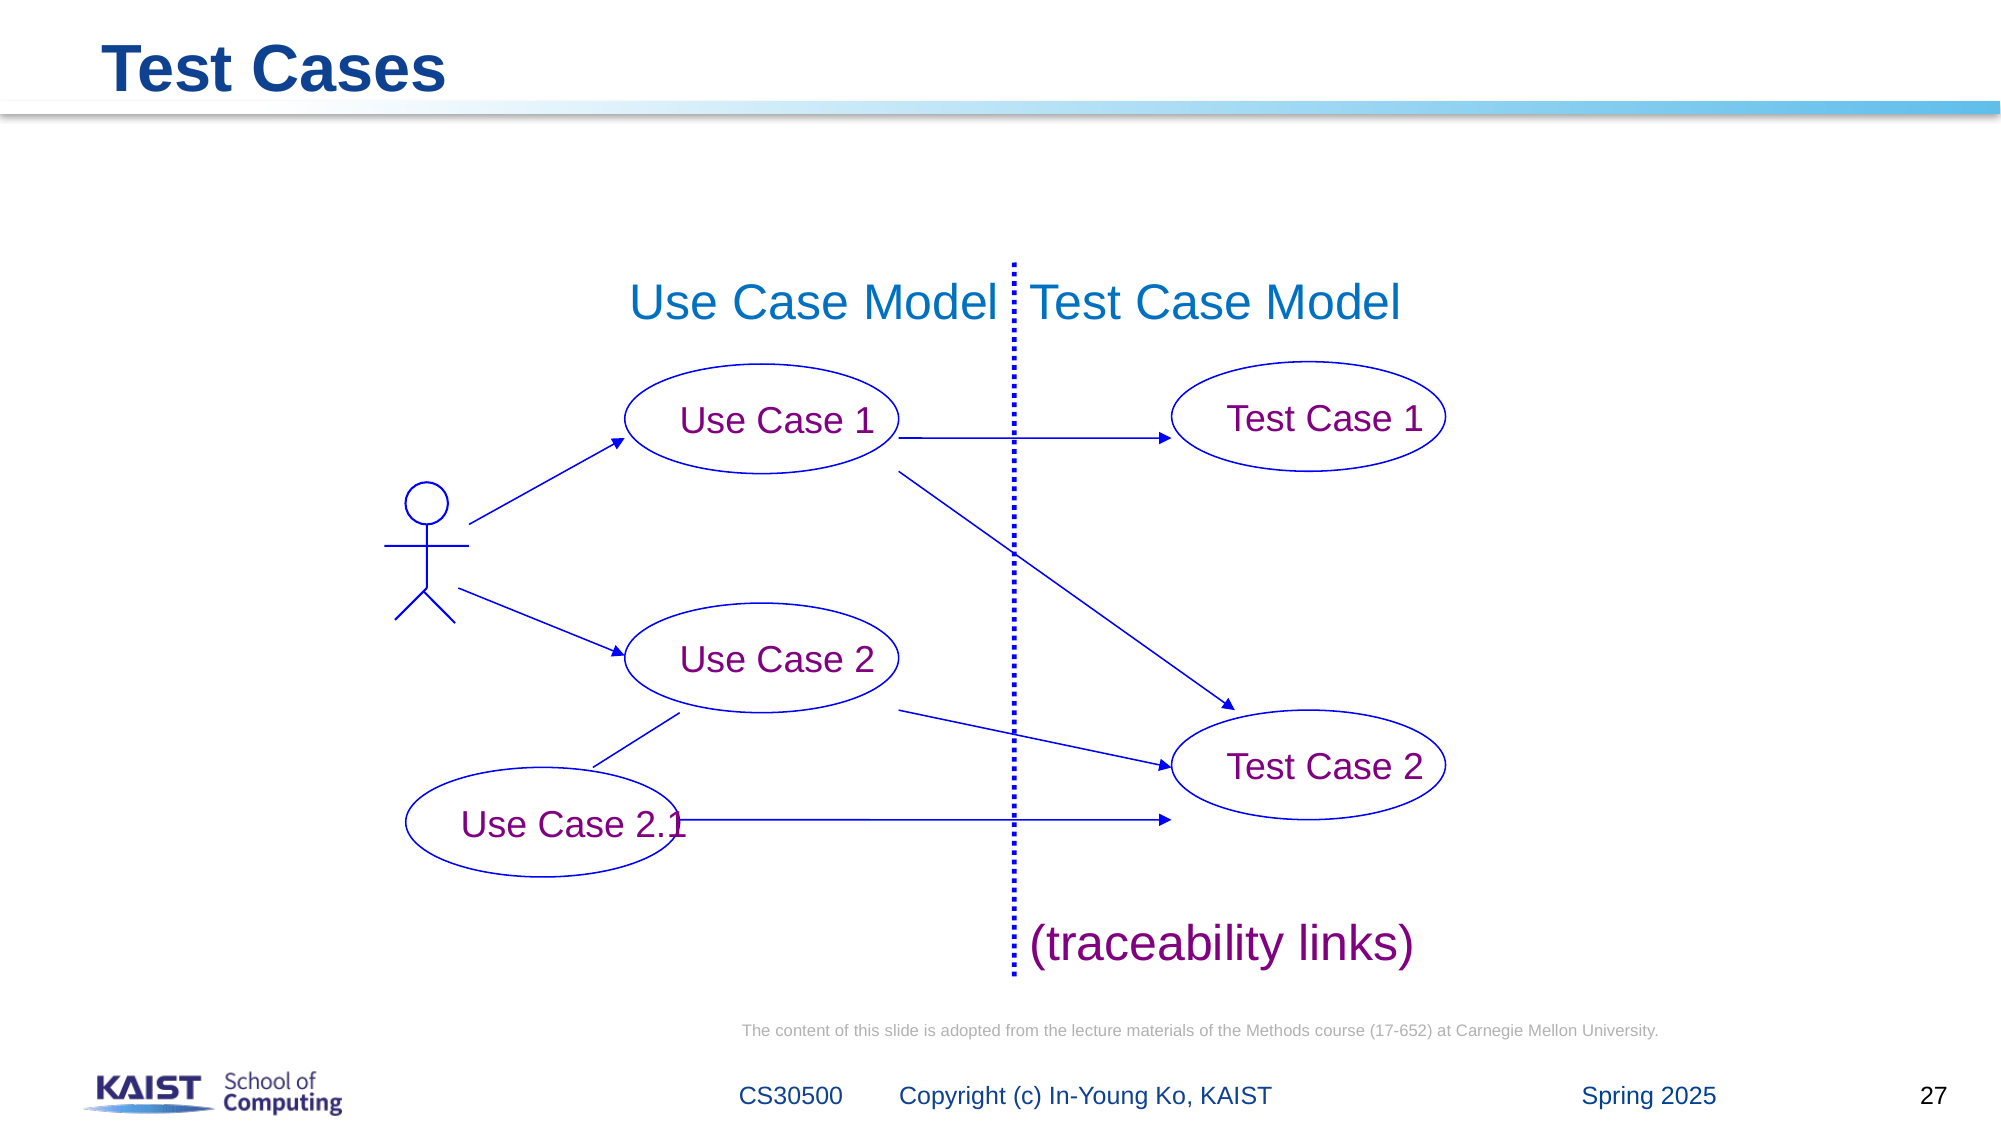

# Test Cases
Use Case Model
Test Case Model

Test Case 1

Test Case 2

(traceability links)
Use Case 1

Use Case 2

Use Case 2.1
The content of this slide is adopted from the lecture materials of the Methods course (17-652) at Carnegie Mellon University.
Spring 2025
CS30500        Copyright (c) In-Young Ko, KAIST
27